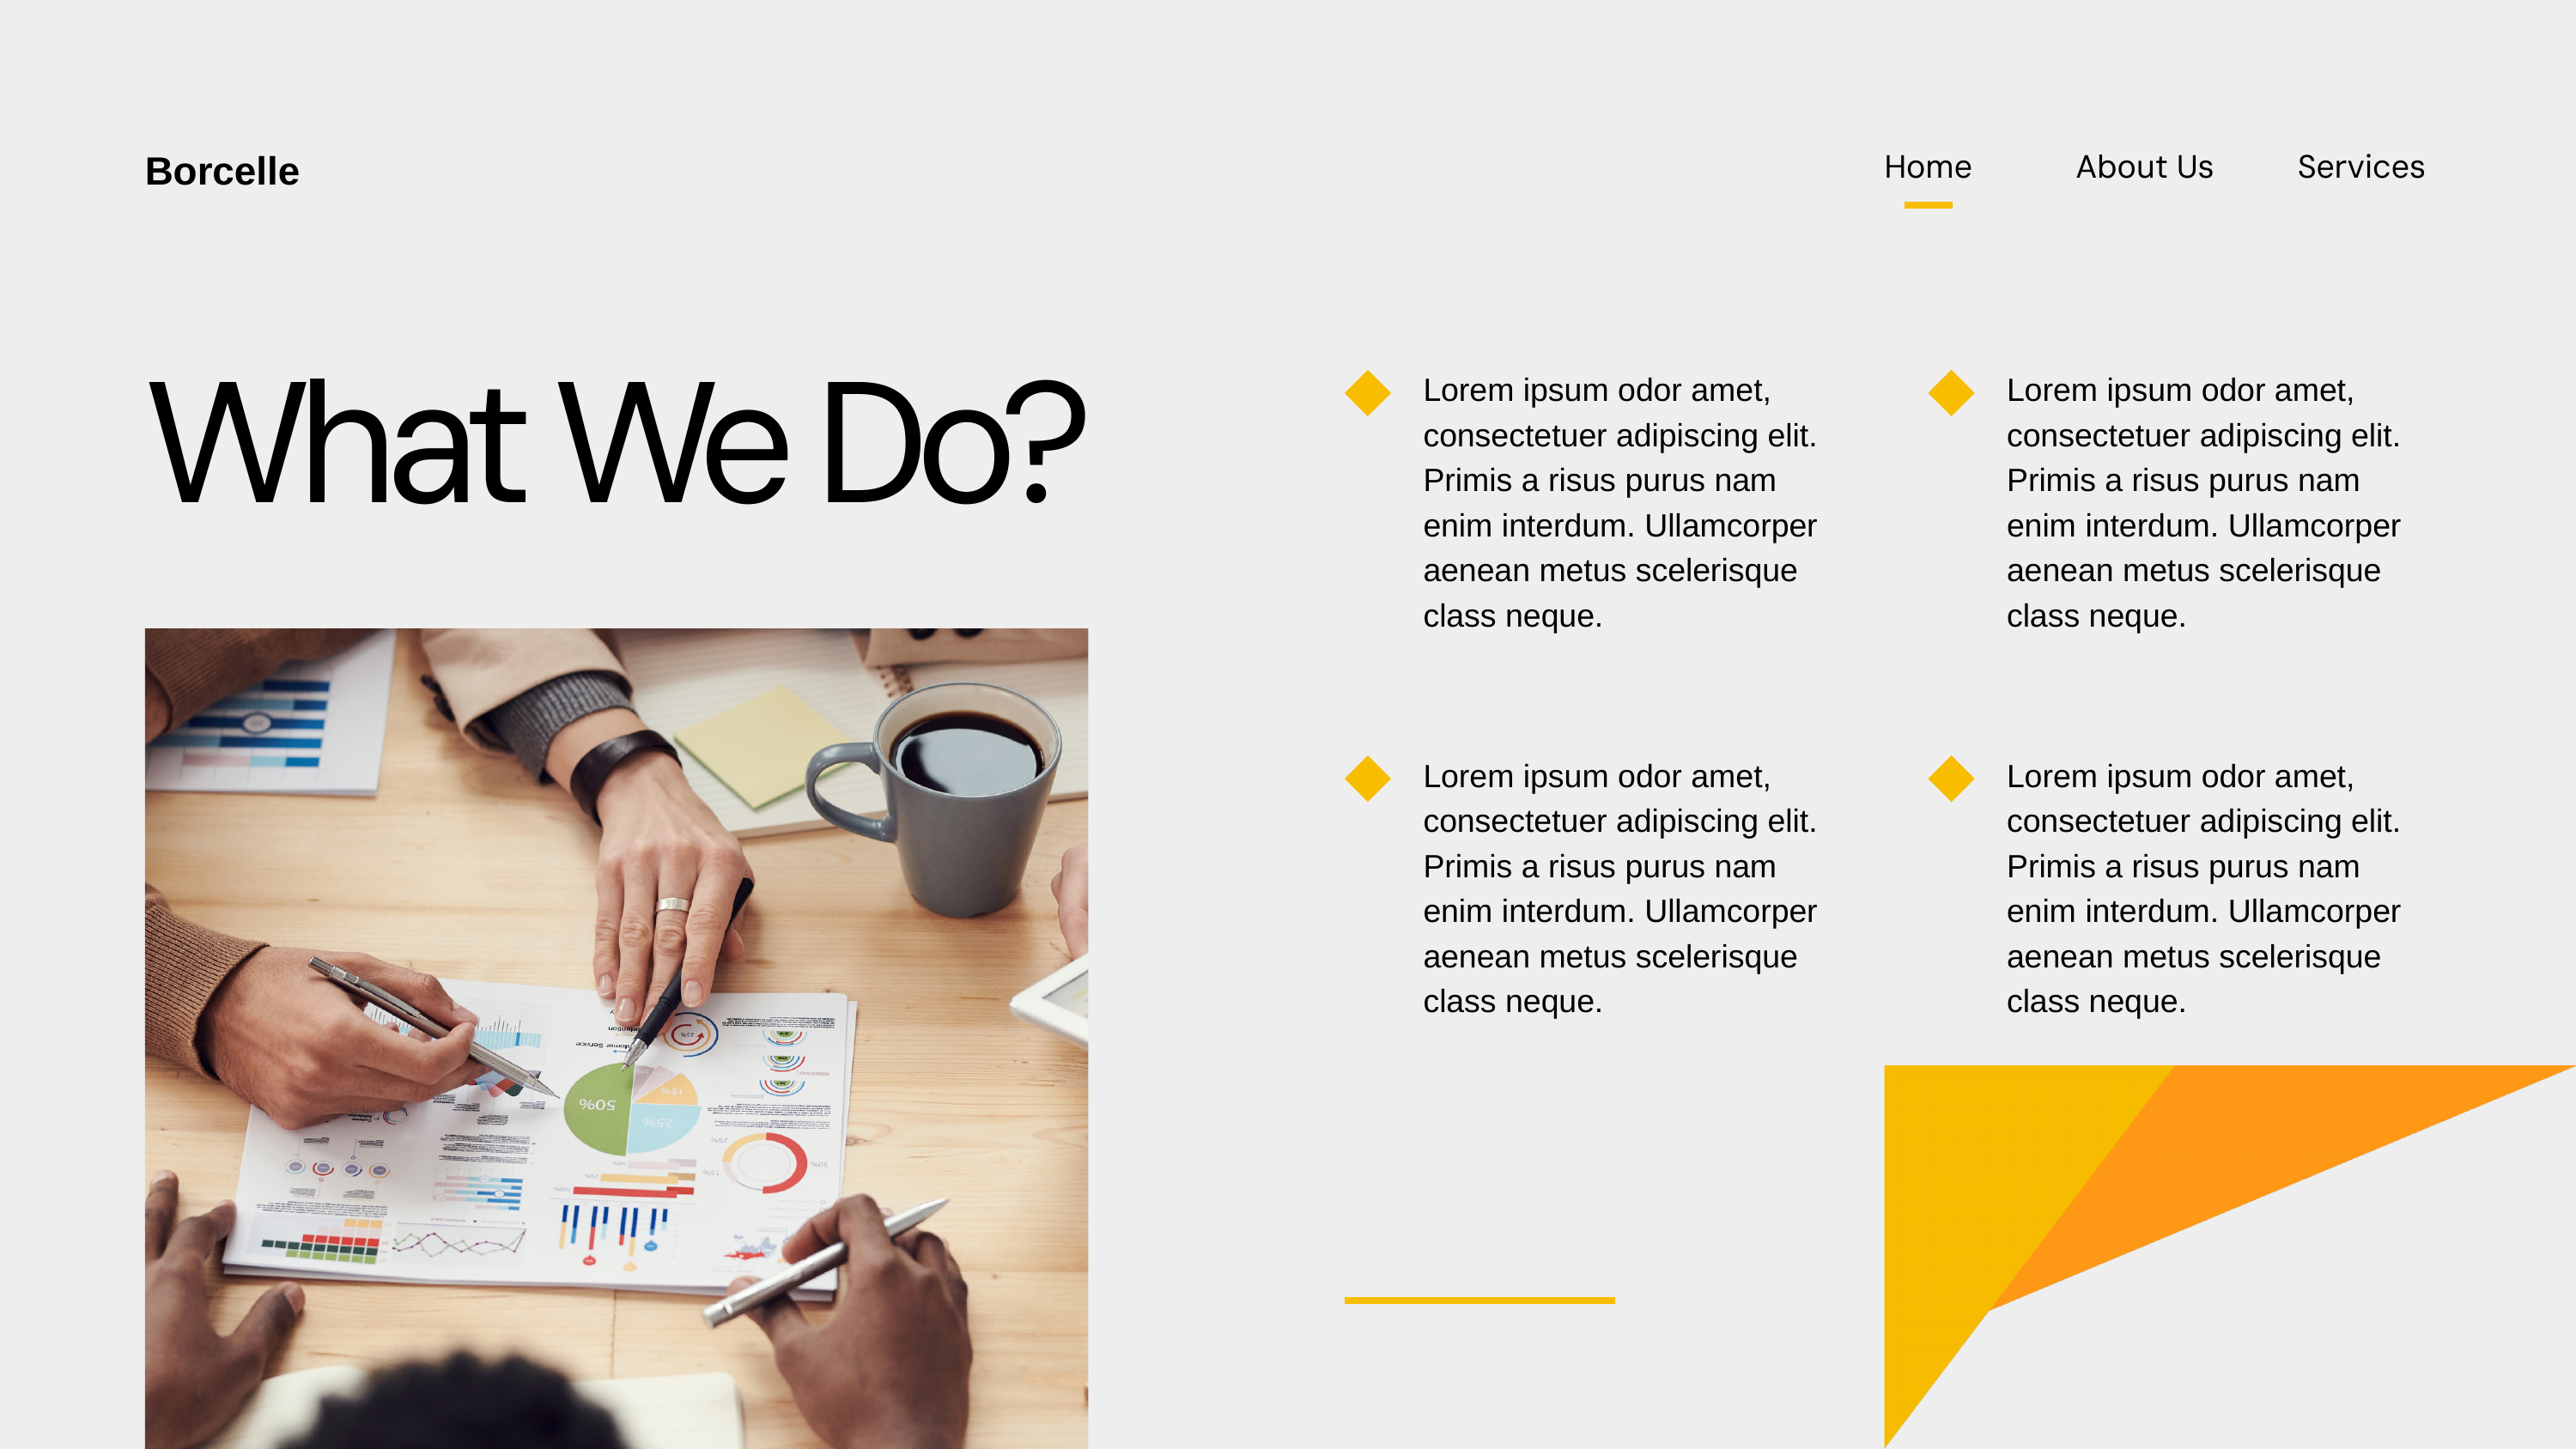

Borcelle
Home
About Us
Services

Lorem ipsum odor amet, consectetuer adipiscing elit. Primis a risus purus nam enim interdum. Ullamcorper aenean metus scelerisque class neque.
Lorem ipsum odor amet, consectetuer adipiscing elit. Primis a risus purus nam enim interdum. Ullamcorper aenean metus scelerisque class neque.

What We Do?

Lorem ipsum odor amet, consectetuer adipiscing elit. Primis a risus purus nam enim interdum. Ullamcorper aenean metus scelerisque class neque.
Lorem ipsum odor amet, consectetuer adipiscing elit. Primis a risus purus nam enim interdum. Ullamcorper aenean metus scelerisque class neque.